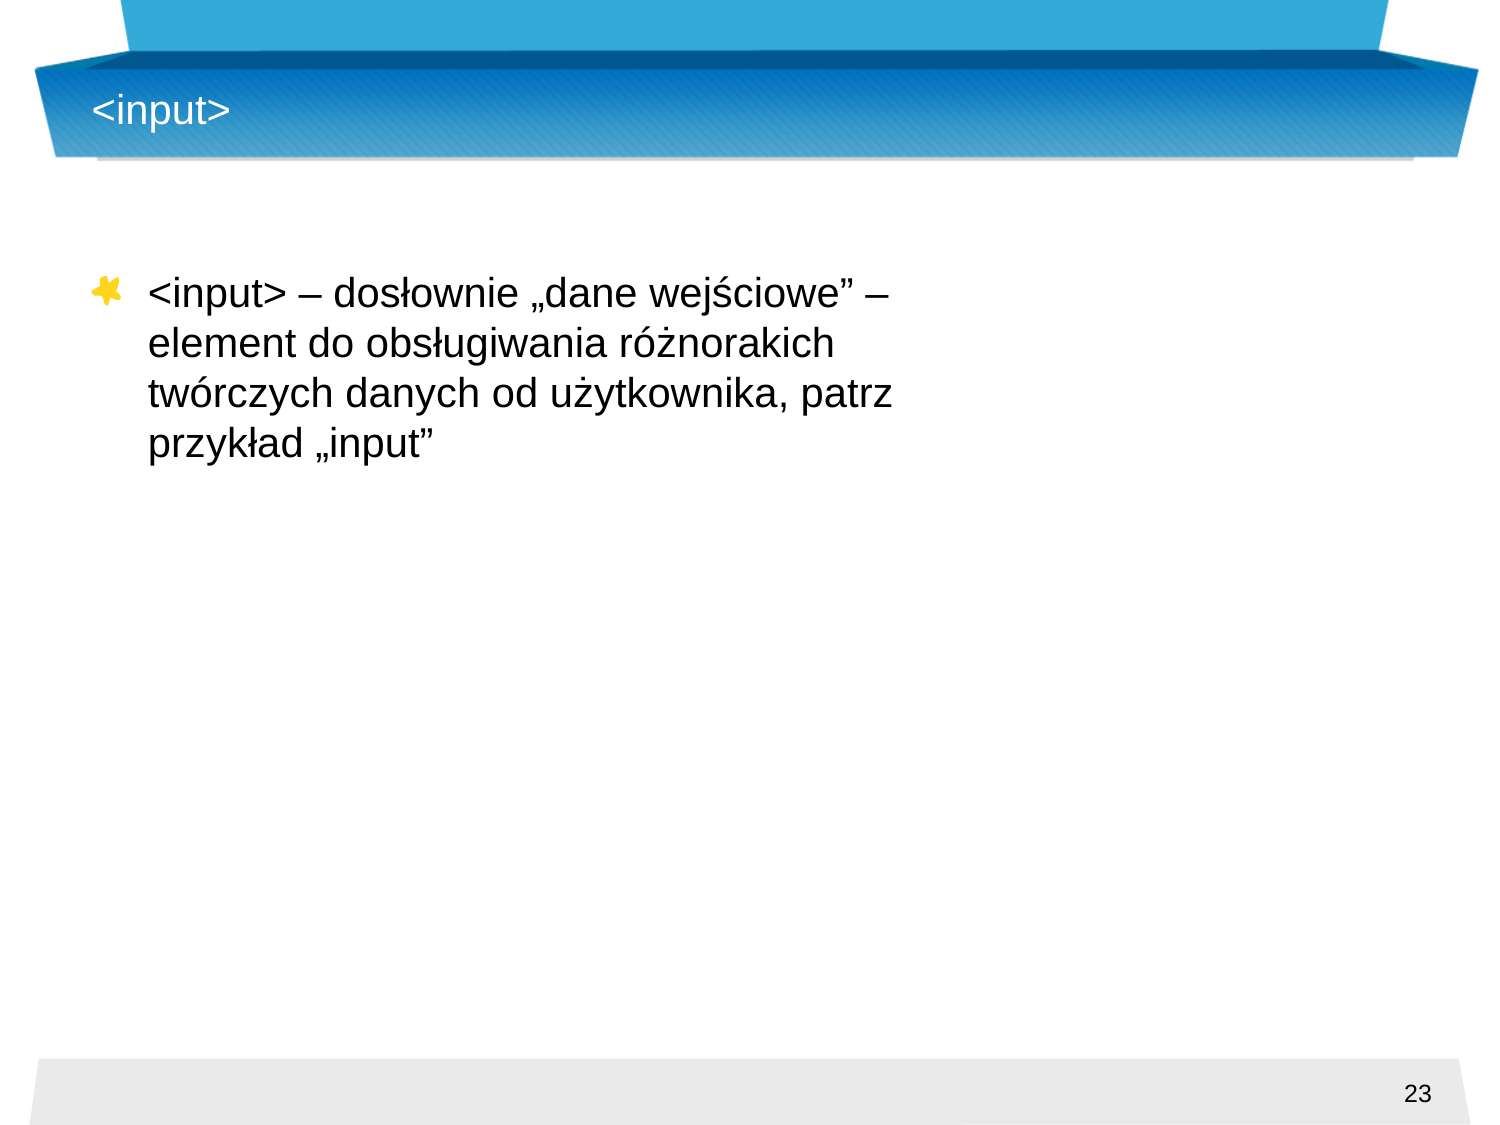

# <input>

<input> – dosłownie „dane wejściowe” – element do obsługiwania różnorakich twórczych danych od użytkownika, patrz przykład „input”